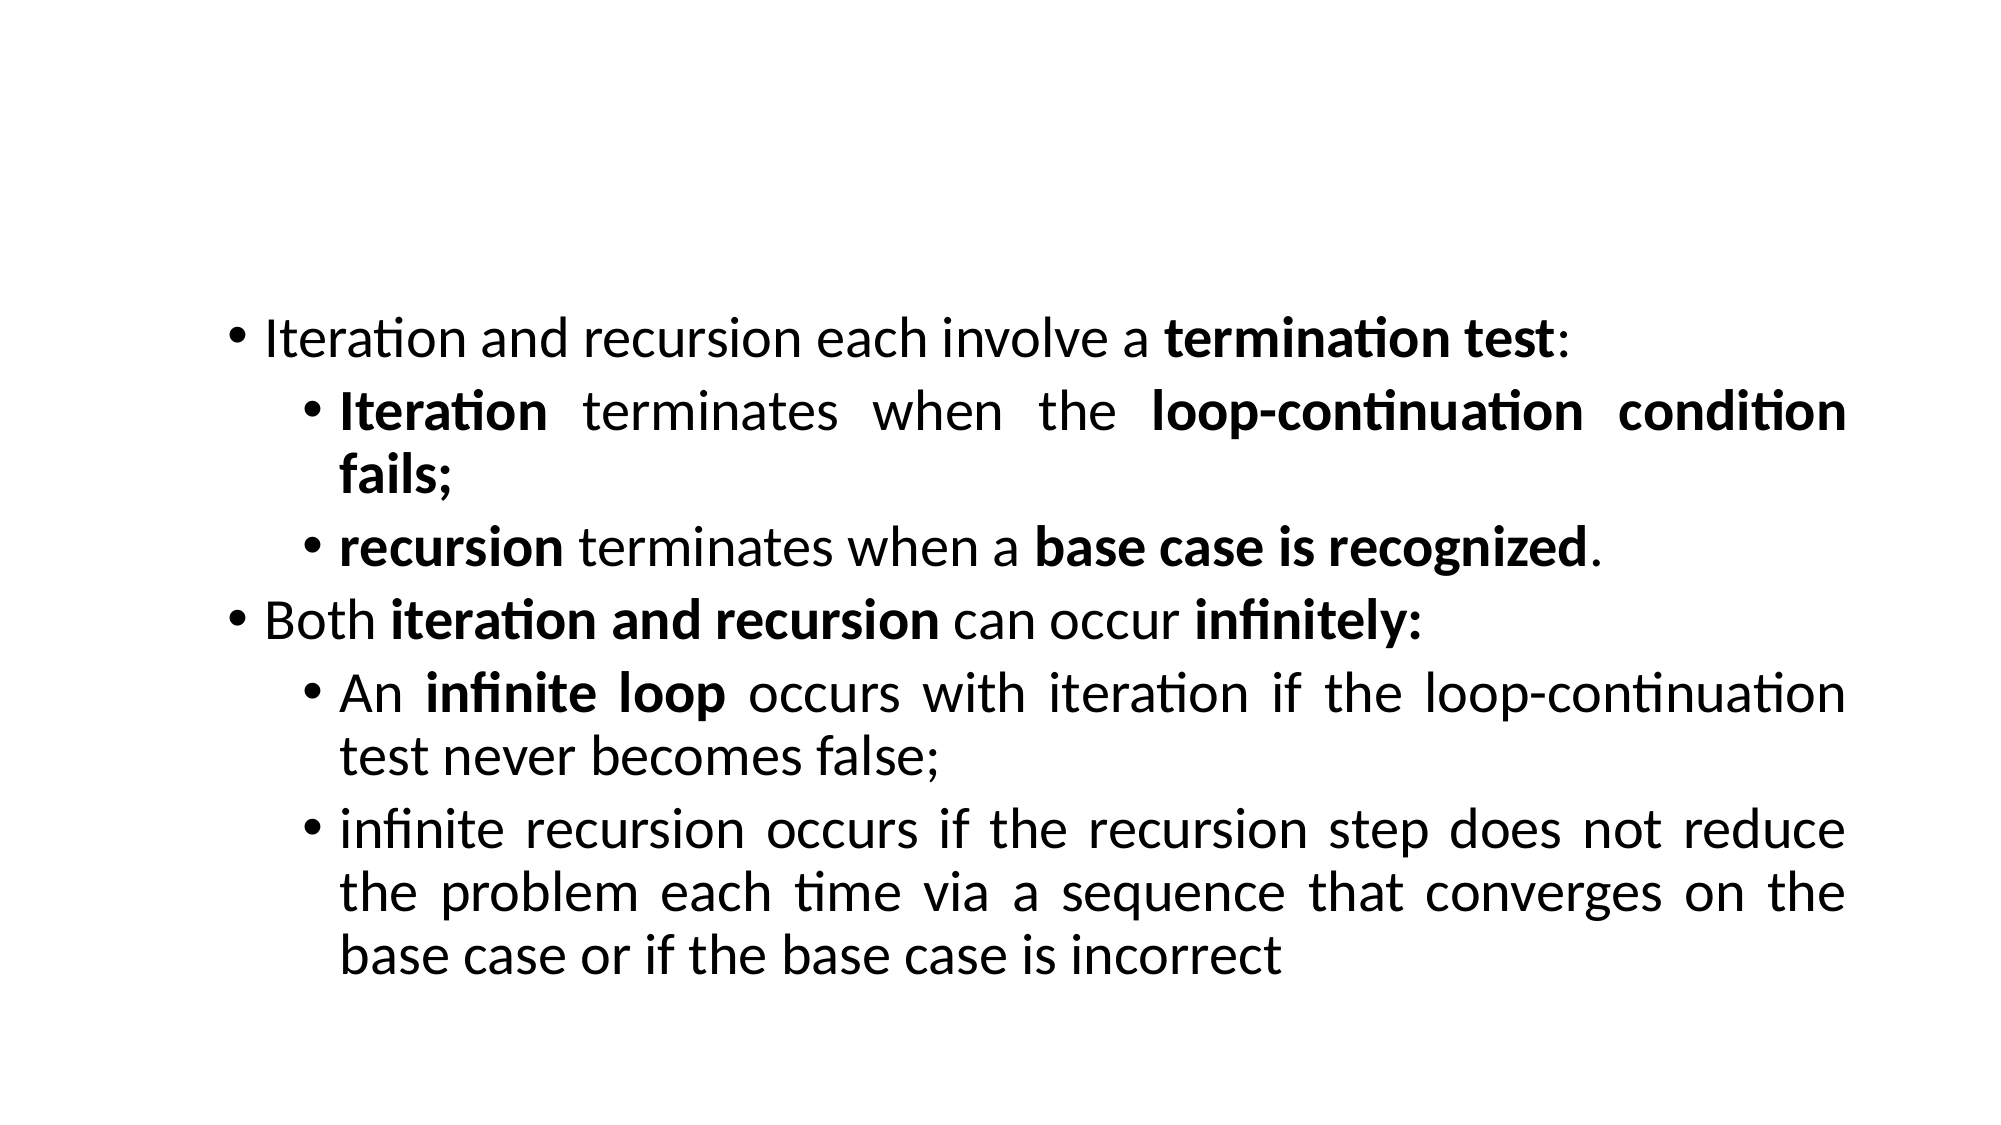

#
Iteration and recursion each involve a termination test:
Iteration terminates when the loop-continuation condition fails;
recursion terminates when a base case is recognized.
Both iteration and recursion can occur infinitely:
An infinite loop occurs with iteration if the loop-continuation test never becomes false;
infinite recursion occurs if the recursion step does not reduce the problem each time via a sequence that converges on the base case or if the base case is incorrect